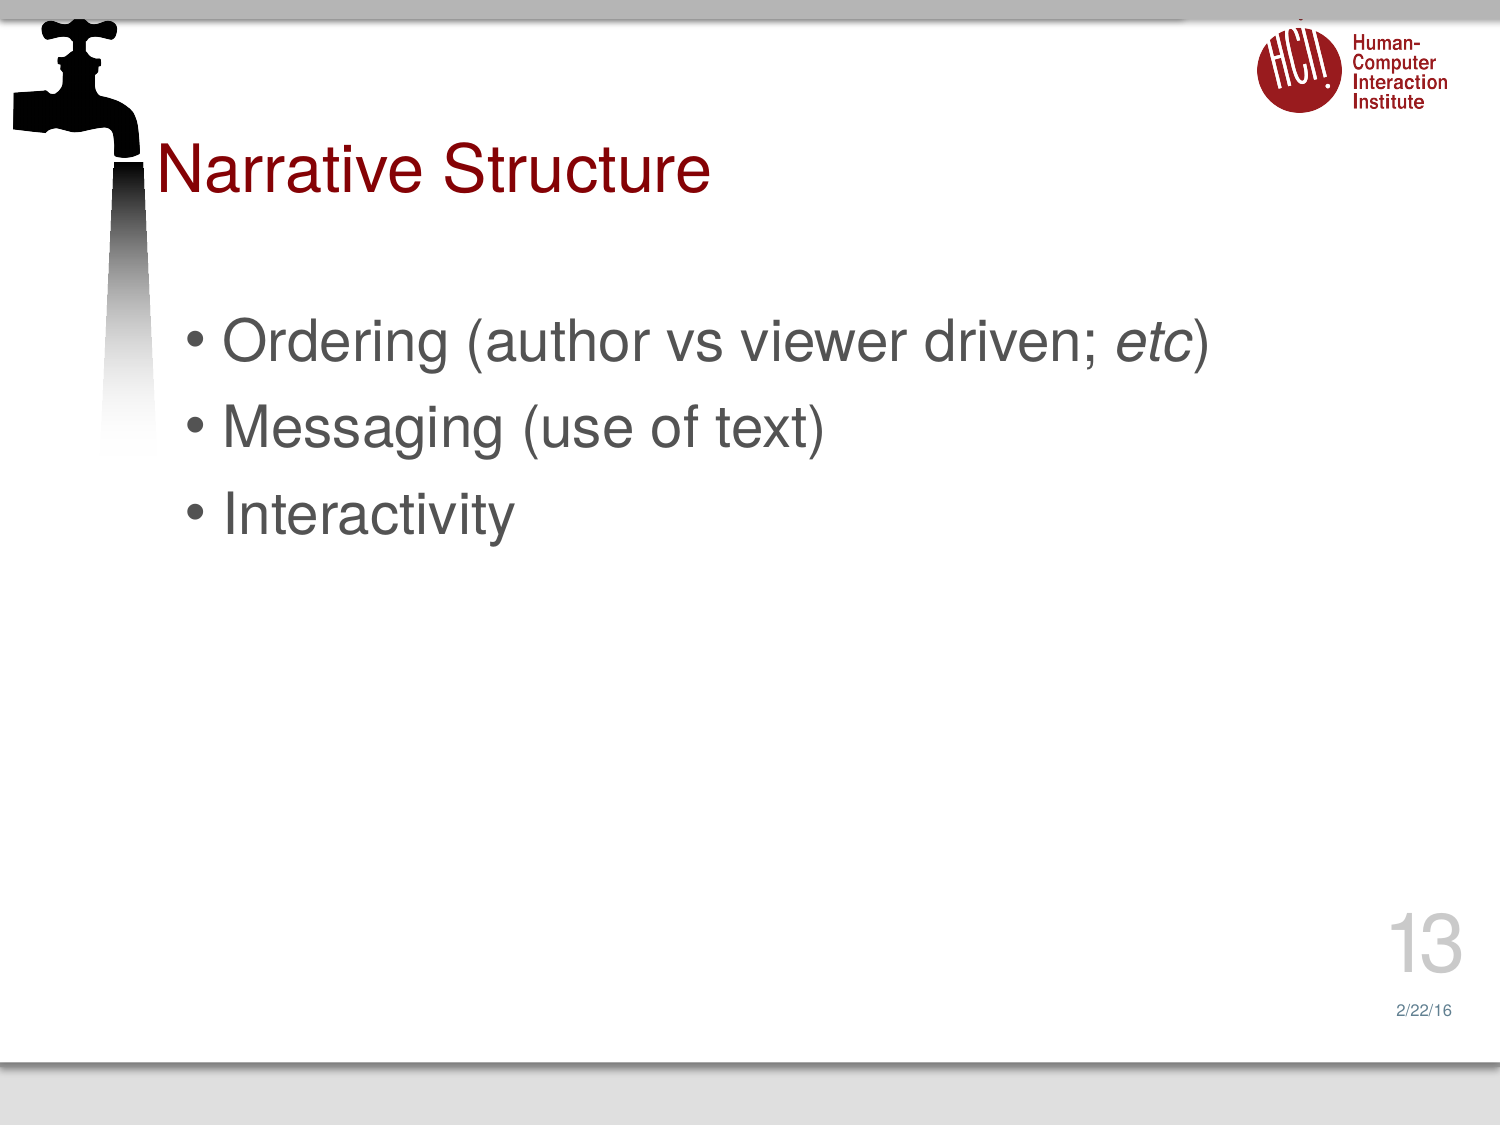

# Narrative Structure
Ordering (author vs viewer driven; etc)
Messaging (use of text)
Interactivity
13
2/22/16